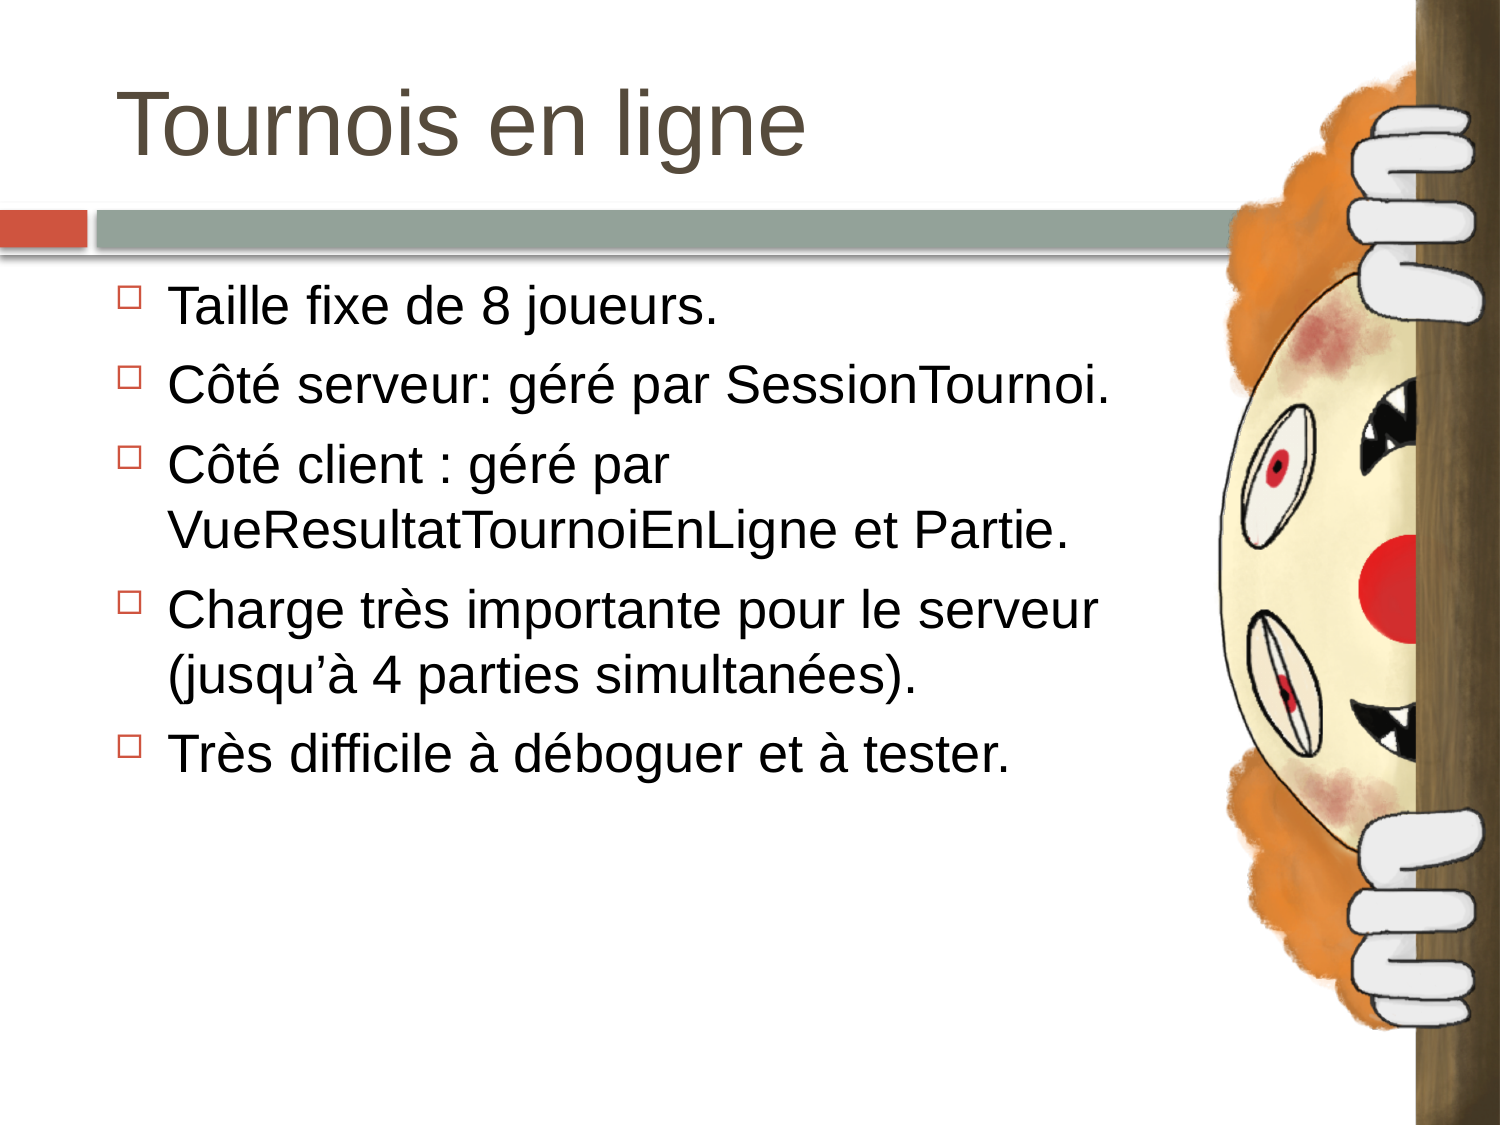

# Tournois en ligne
Taille fixe de 8 joueurs.
Côté serveur: géré par SessionTournoi.
Côté client : géré par VueResultatTournoiEnLigne et Partie.
Charge très importante pour le serveur (jusqu’à 4 parties simultanées).
Très difficile à déboguer et à tester.